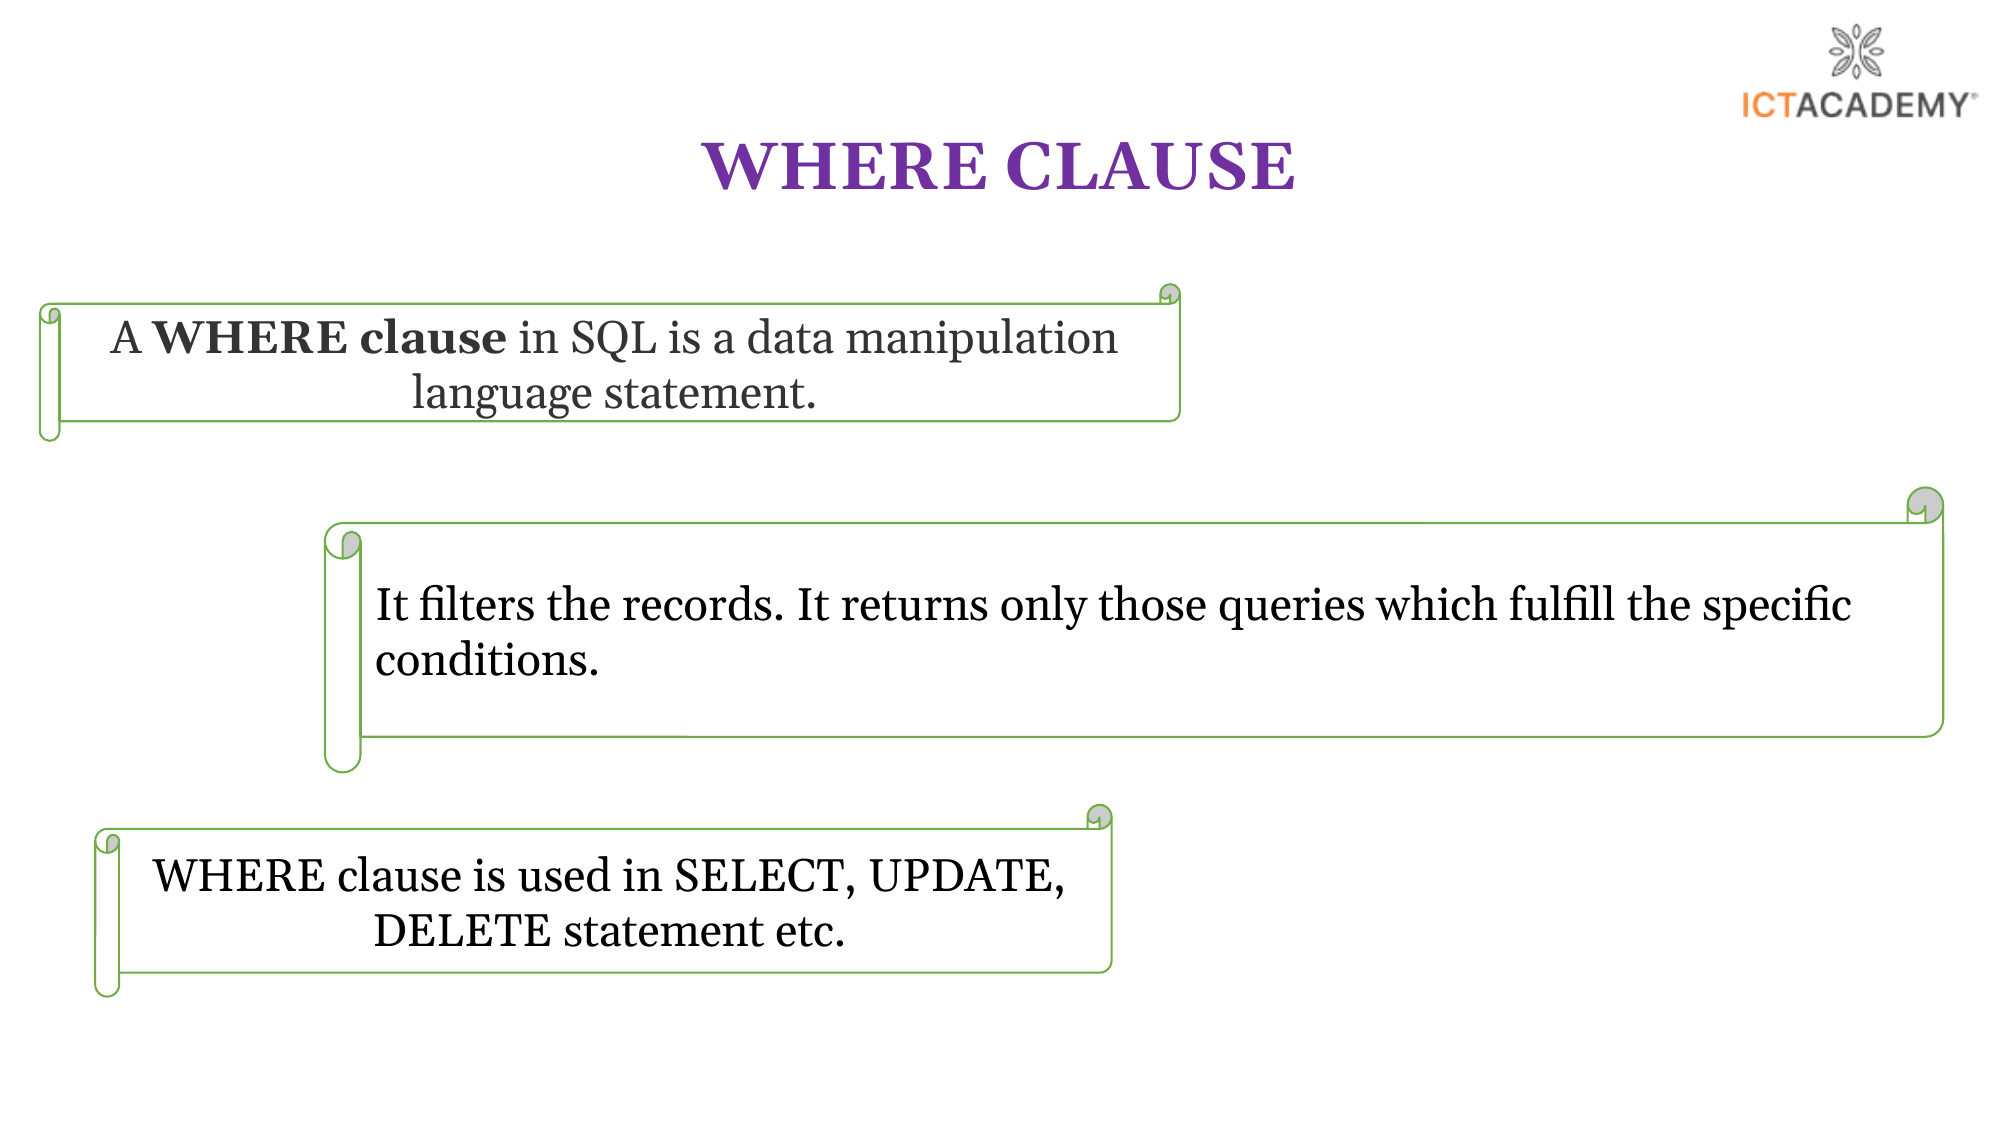

# WHERE CLAUSE

A WHERE clause in SQL is a data manipulation language statement.

It filters the records. It returns only those queries which fulfill the specific conditions.

WHERE clause is used in SELECT, UPDATE, DELETE statement etc.